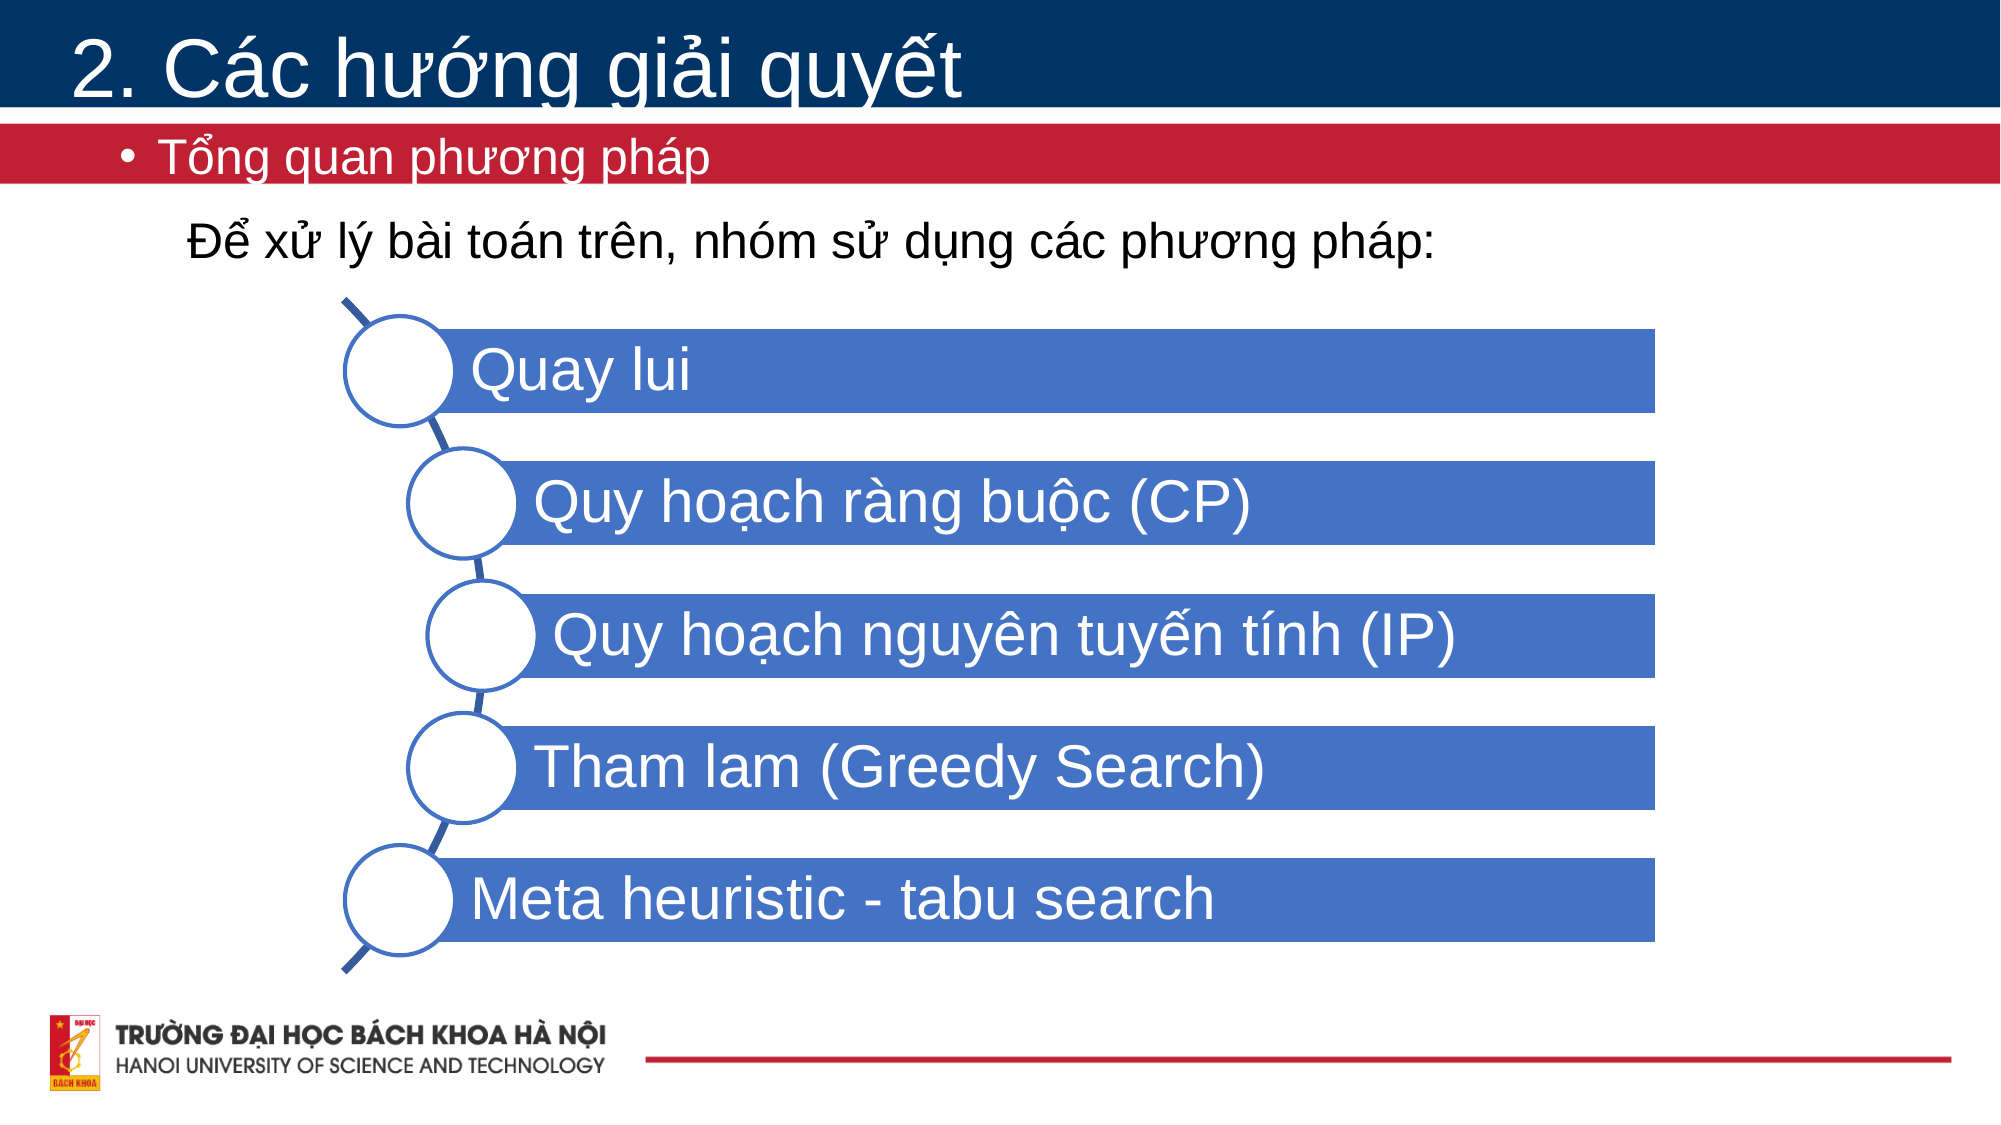

2. Các hướng giải quyết

Tổng quan phương pháp
Để xử lý bài toán trên, nhóm sử dụng các phương pháp:
Quay lui
Quy hoạch ràng buộc (CP)
Quy hoạch nguyên tuyến tính (IP)
Tham lam (Greedy Search)
Meta heuristic - tabu search